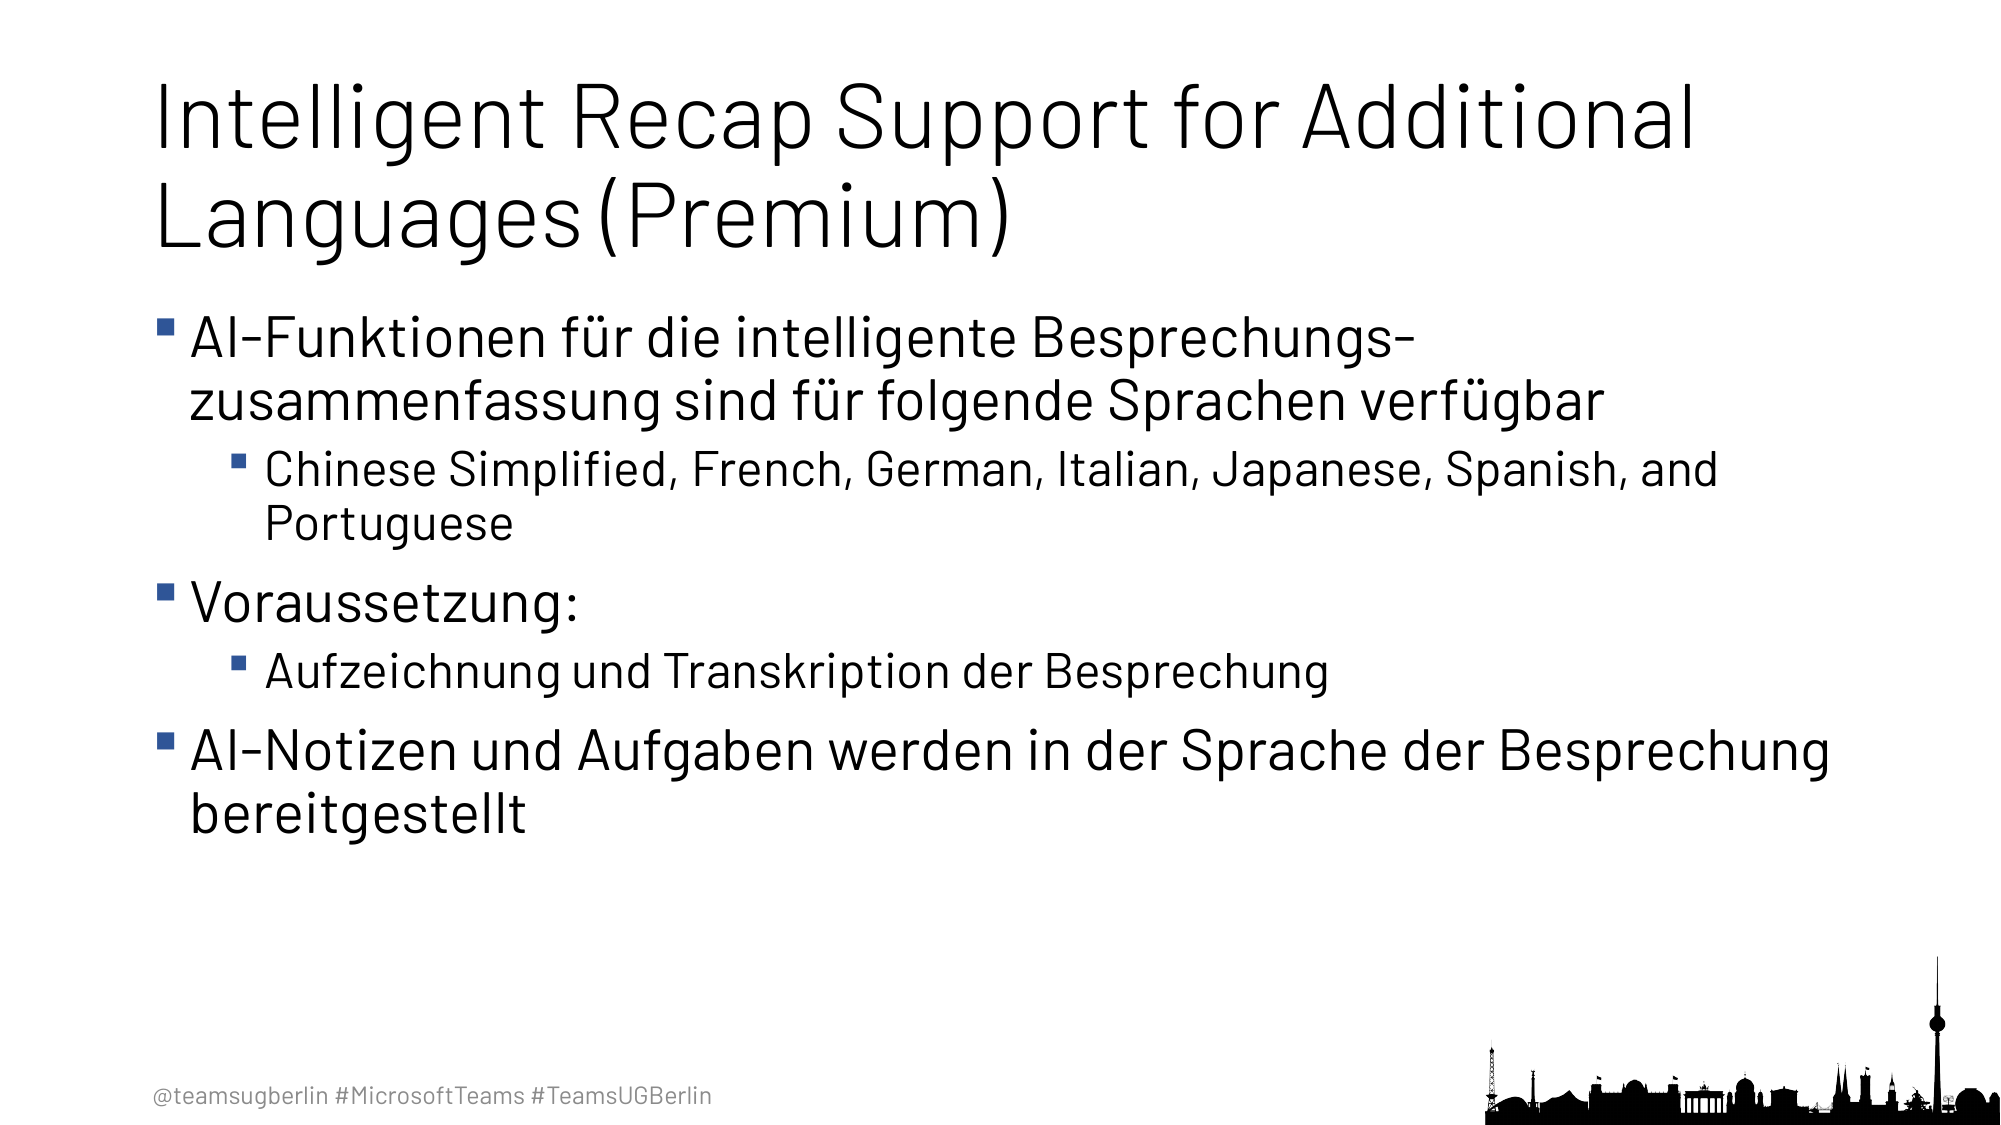

# Intelligent Recap Support for Additional Languages (Premium)
AI-Funktionen für die intelligente Besprechungs-zusammenfassung sind für folgende Sprachen verfügbar
Chinese Simplified, French, German, Italian, Japanese, Spanish, and Portuguese
Voraussetzung:
Aufzeichnung und Transkription der Besprechung
AI-Notizen und Aufgaben werden in der Sprache der Besprechung bereitgestellt